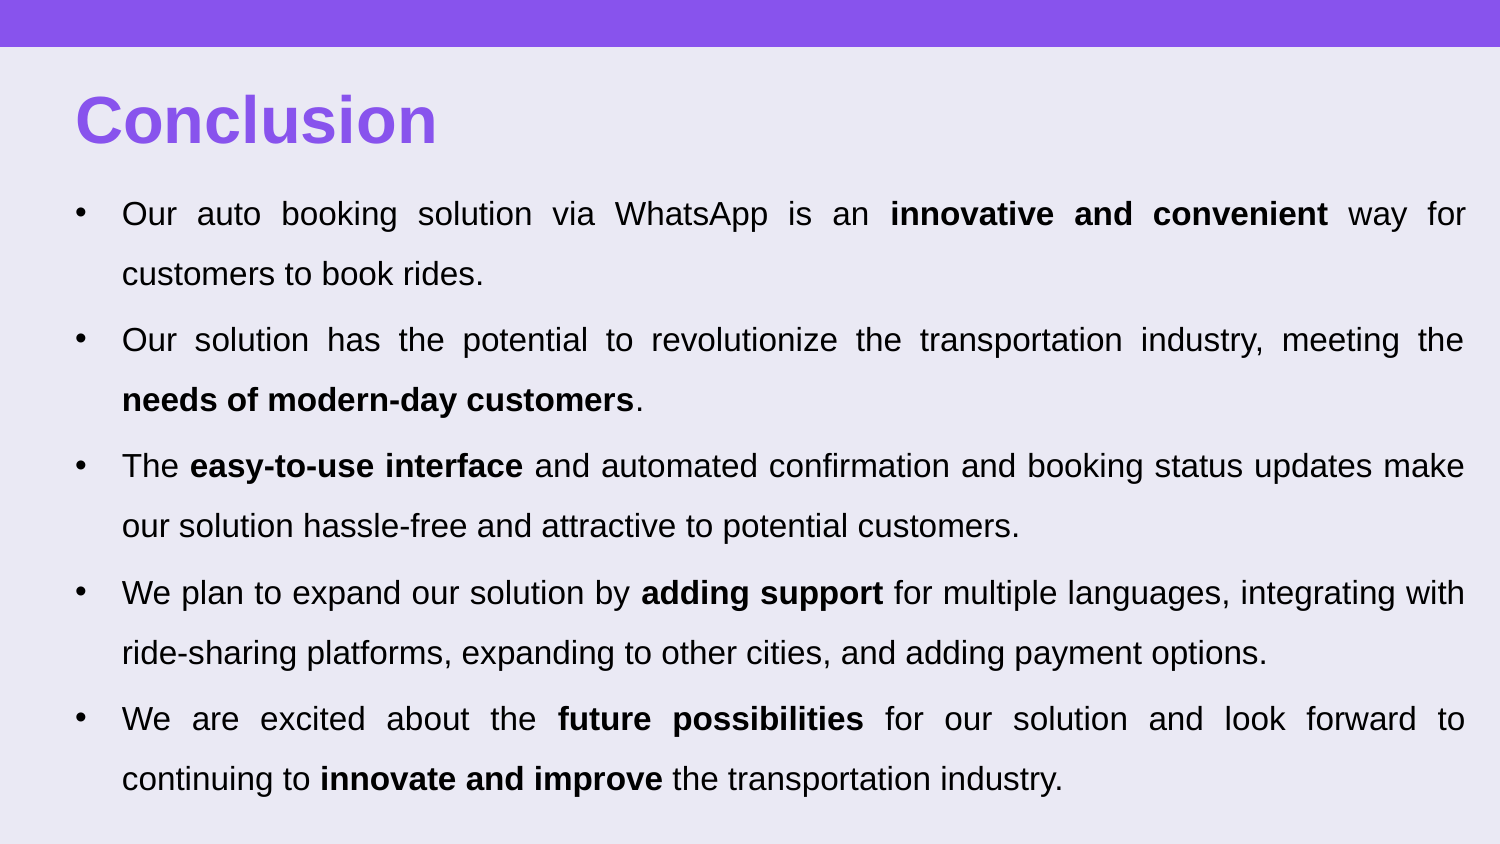

# Conclusion
Our auto booking solution via WhatsApp is an innovative and convenient way for customers to book rides.
Our solution has the potential to revolutionize the transportation industry, meeting the needs of modern-day customers.
The easy-to-use interface and automated confirmation and booking status updates make our solution hassle-free and attractive to potential customers.
We plan to expand our solution by adding support for multiple languages, integrating with ride-sharing platforms, expanding to other cities, and adding payment options.
We are excited about the future possibilities for our solution and look forward to continuing to innovate and improve the transportation industry.